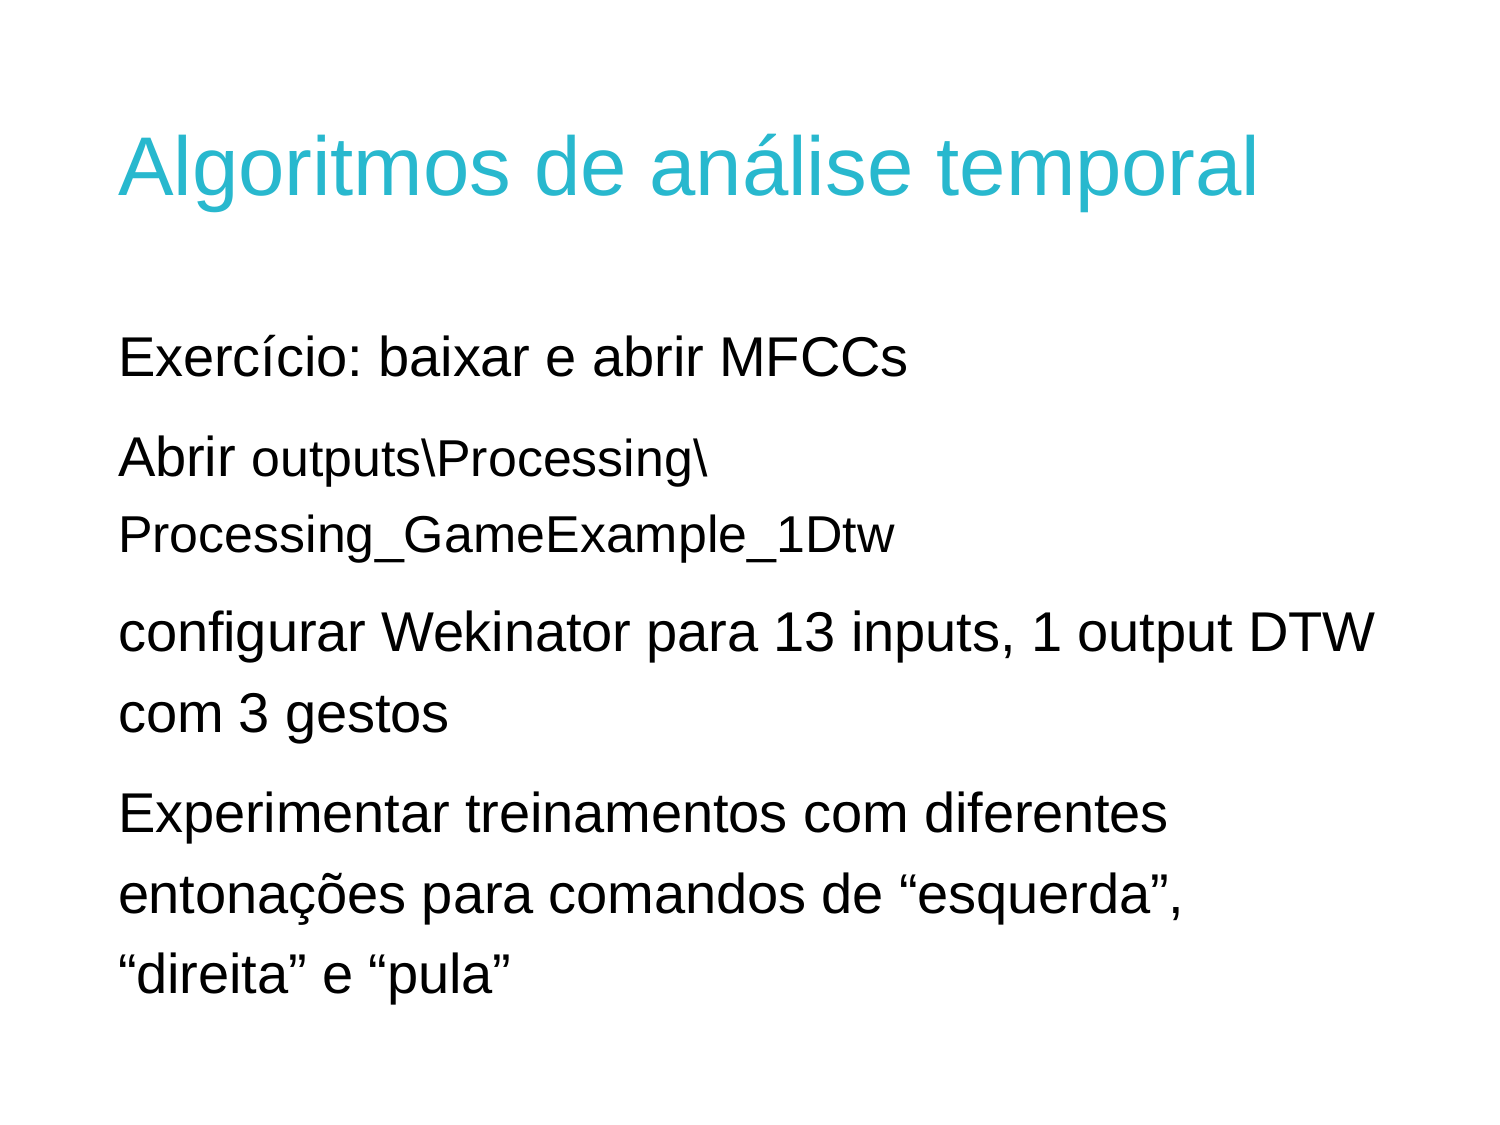

# Algoritmos de análise temporal

Exercício: baixar e abrir MFCCs
Abrir outputs\Processing\Processing_GameExample_1Dtw
configurar Wekinator para 13 inputs, 1 output DTW com 3 gestos
Experimentar treinamentos com diferentes entonações para comandos de “esquerda”, “direita” e “pula”